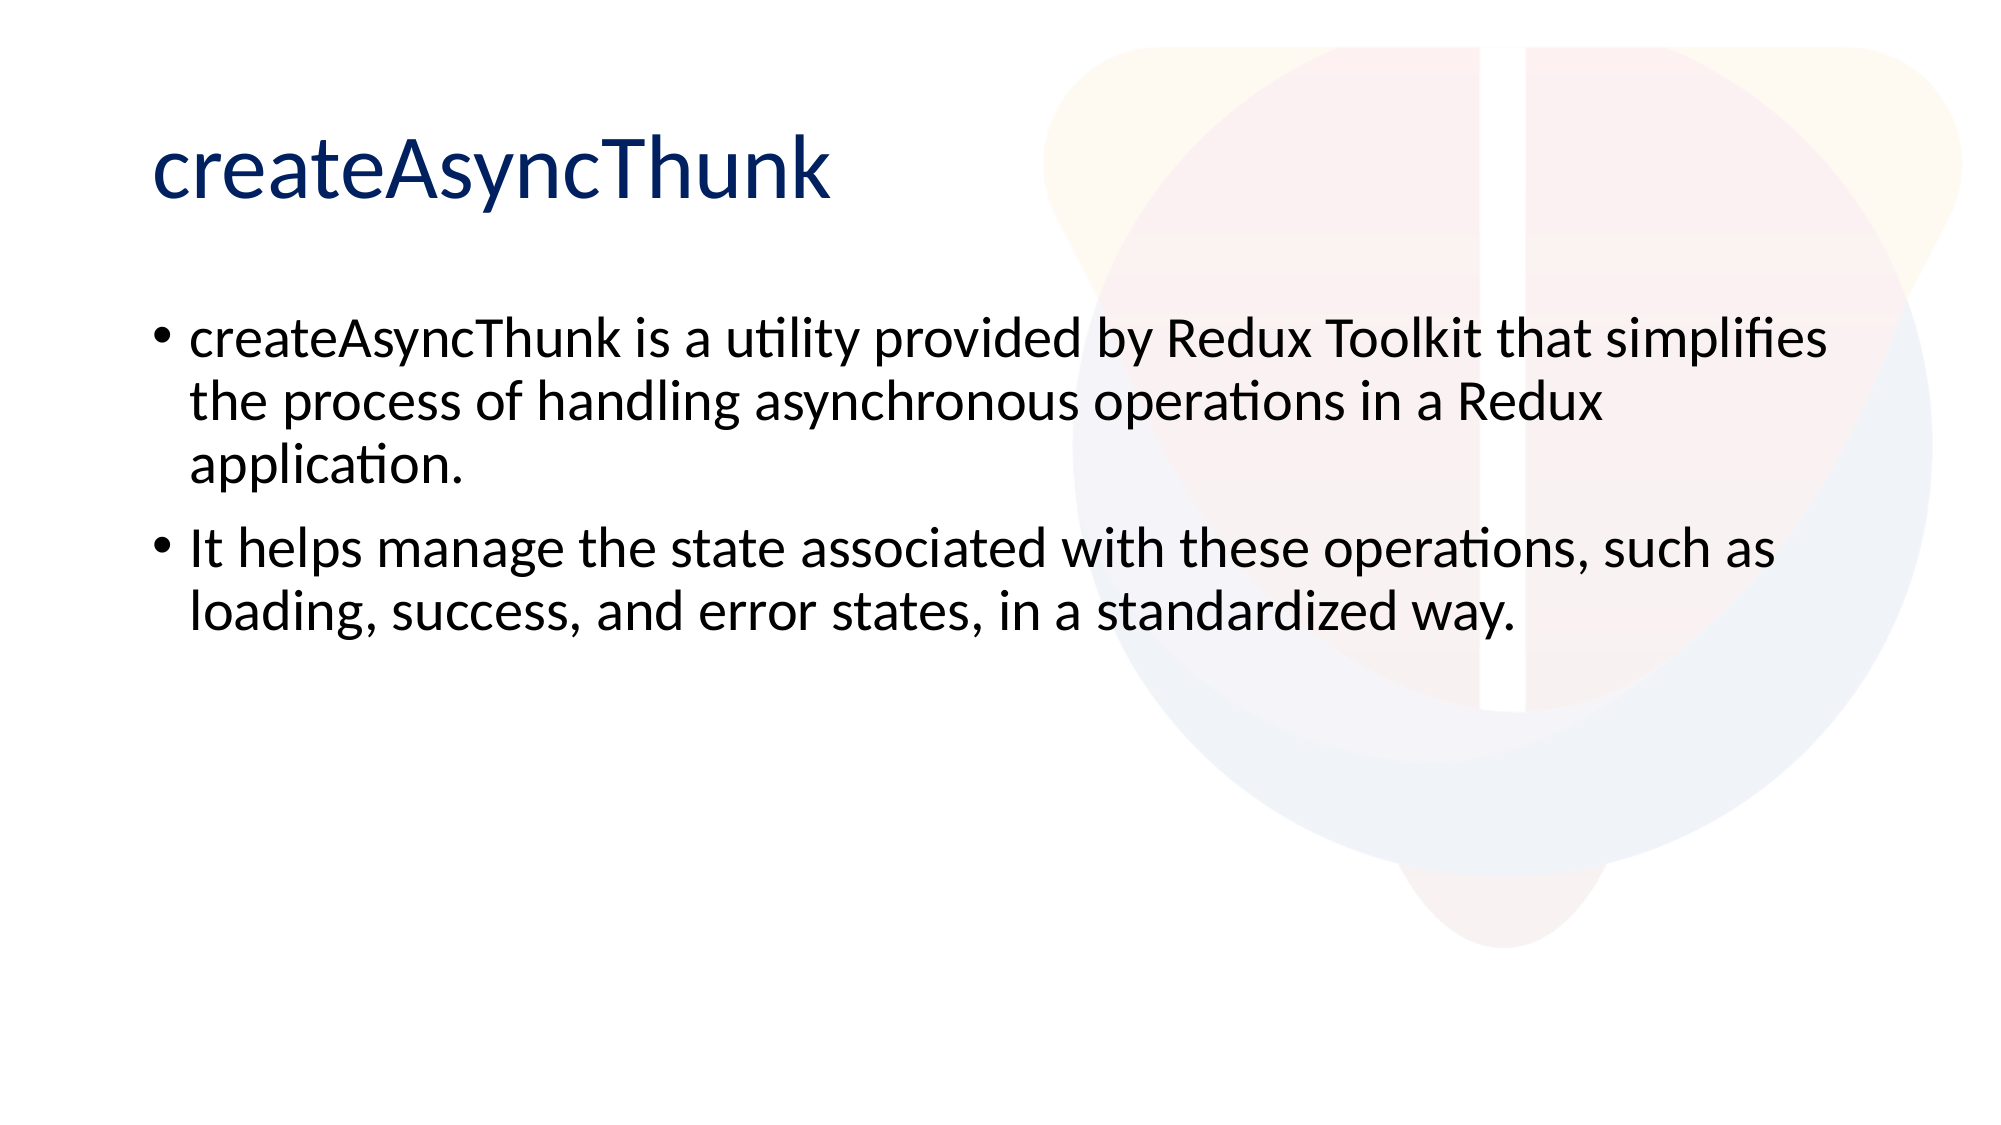

# createAsyncThunk
createAsyncThunk is a utility provided by Redux Toolkit that simplifies the process of handling asynchronous operations in a Redux application.
It helps manage the state associated with these operations, such as loading, success, and error states, in a standardized way.